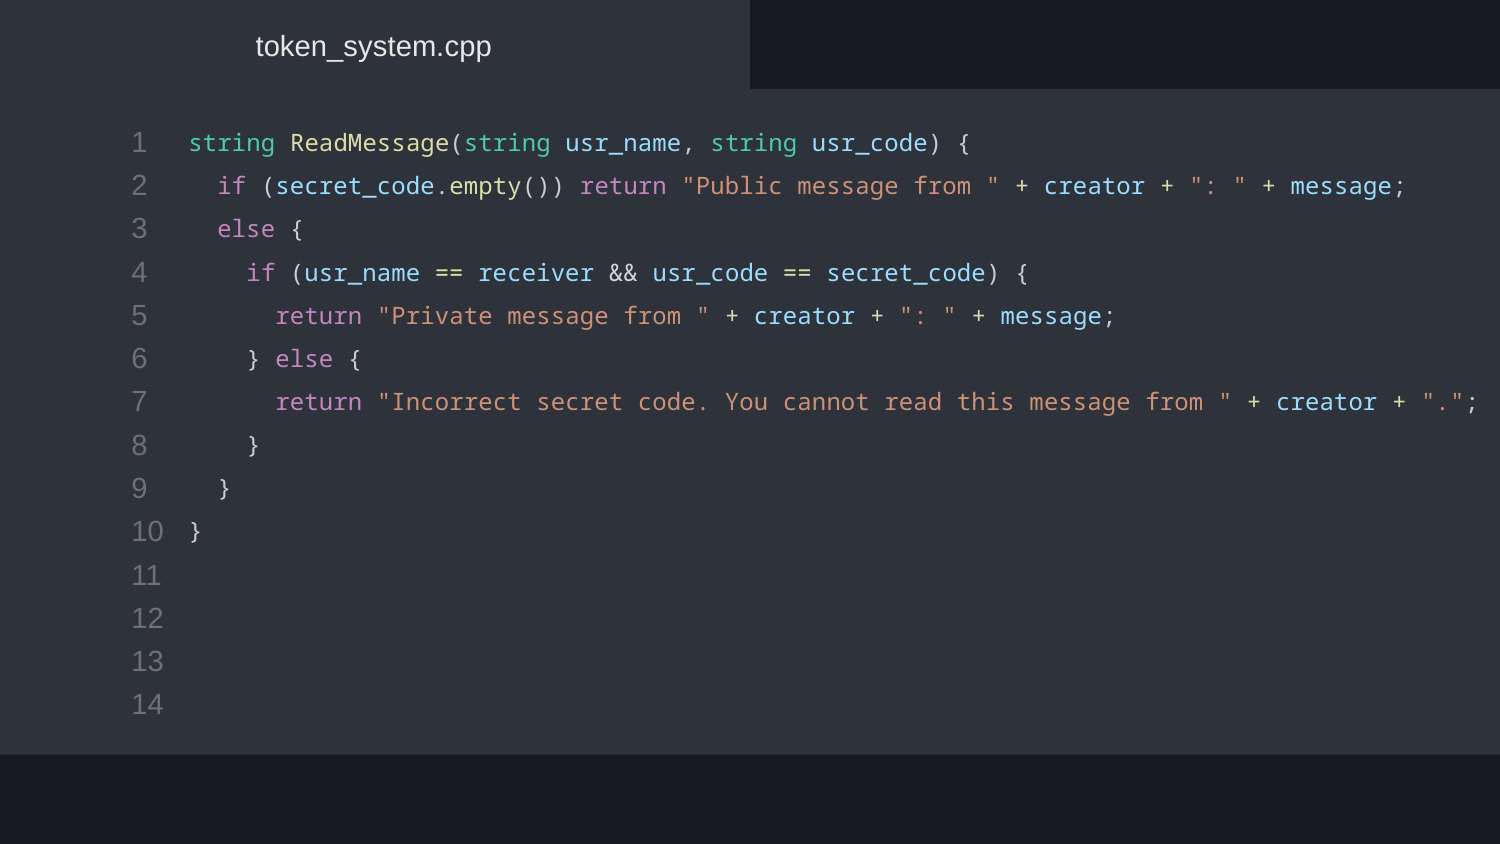

token_system.cpp
string ReadMessage(string usr_name, string usr_code) {
  if (secret_code.empty()) return "Public message from " + creator + ": " + message;
  else {
    if (usr_name == receiver && usr_code == secret_code) {
      return "Private message from " + creator + ": " + message;
    } else {
      return "Incorrect secret code. You cannot read this message from " + creator + ".";
    }
  }
}